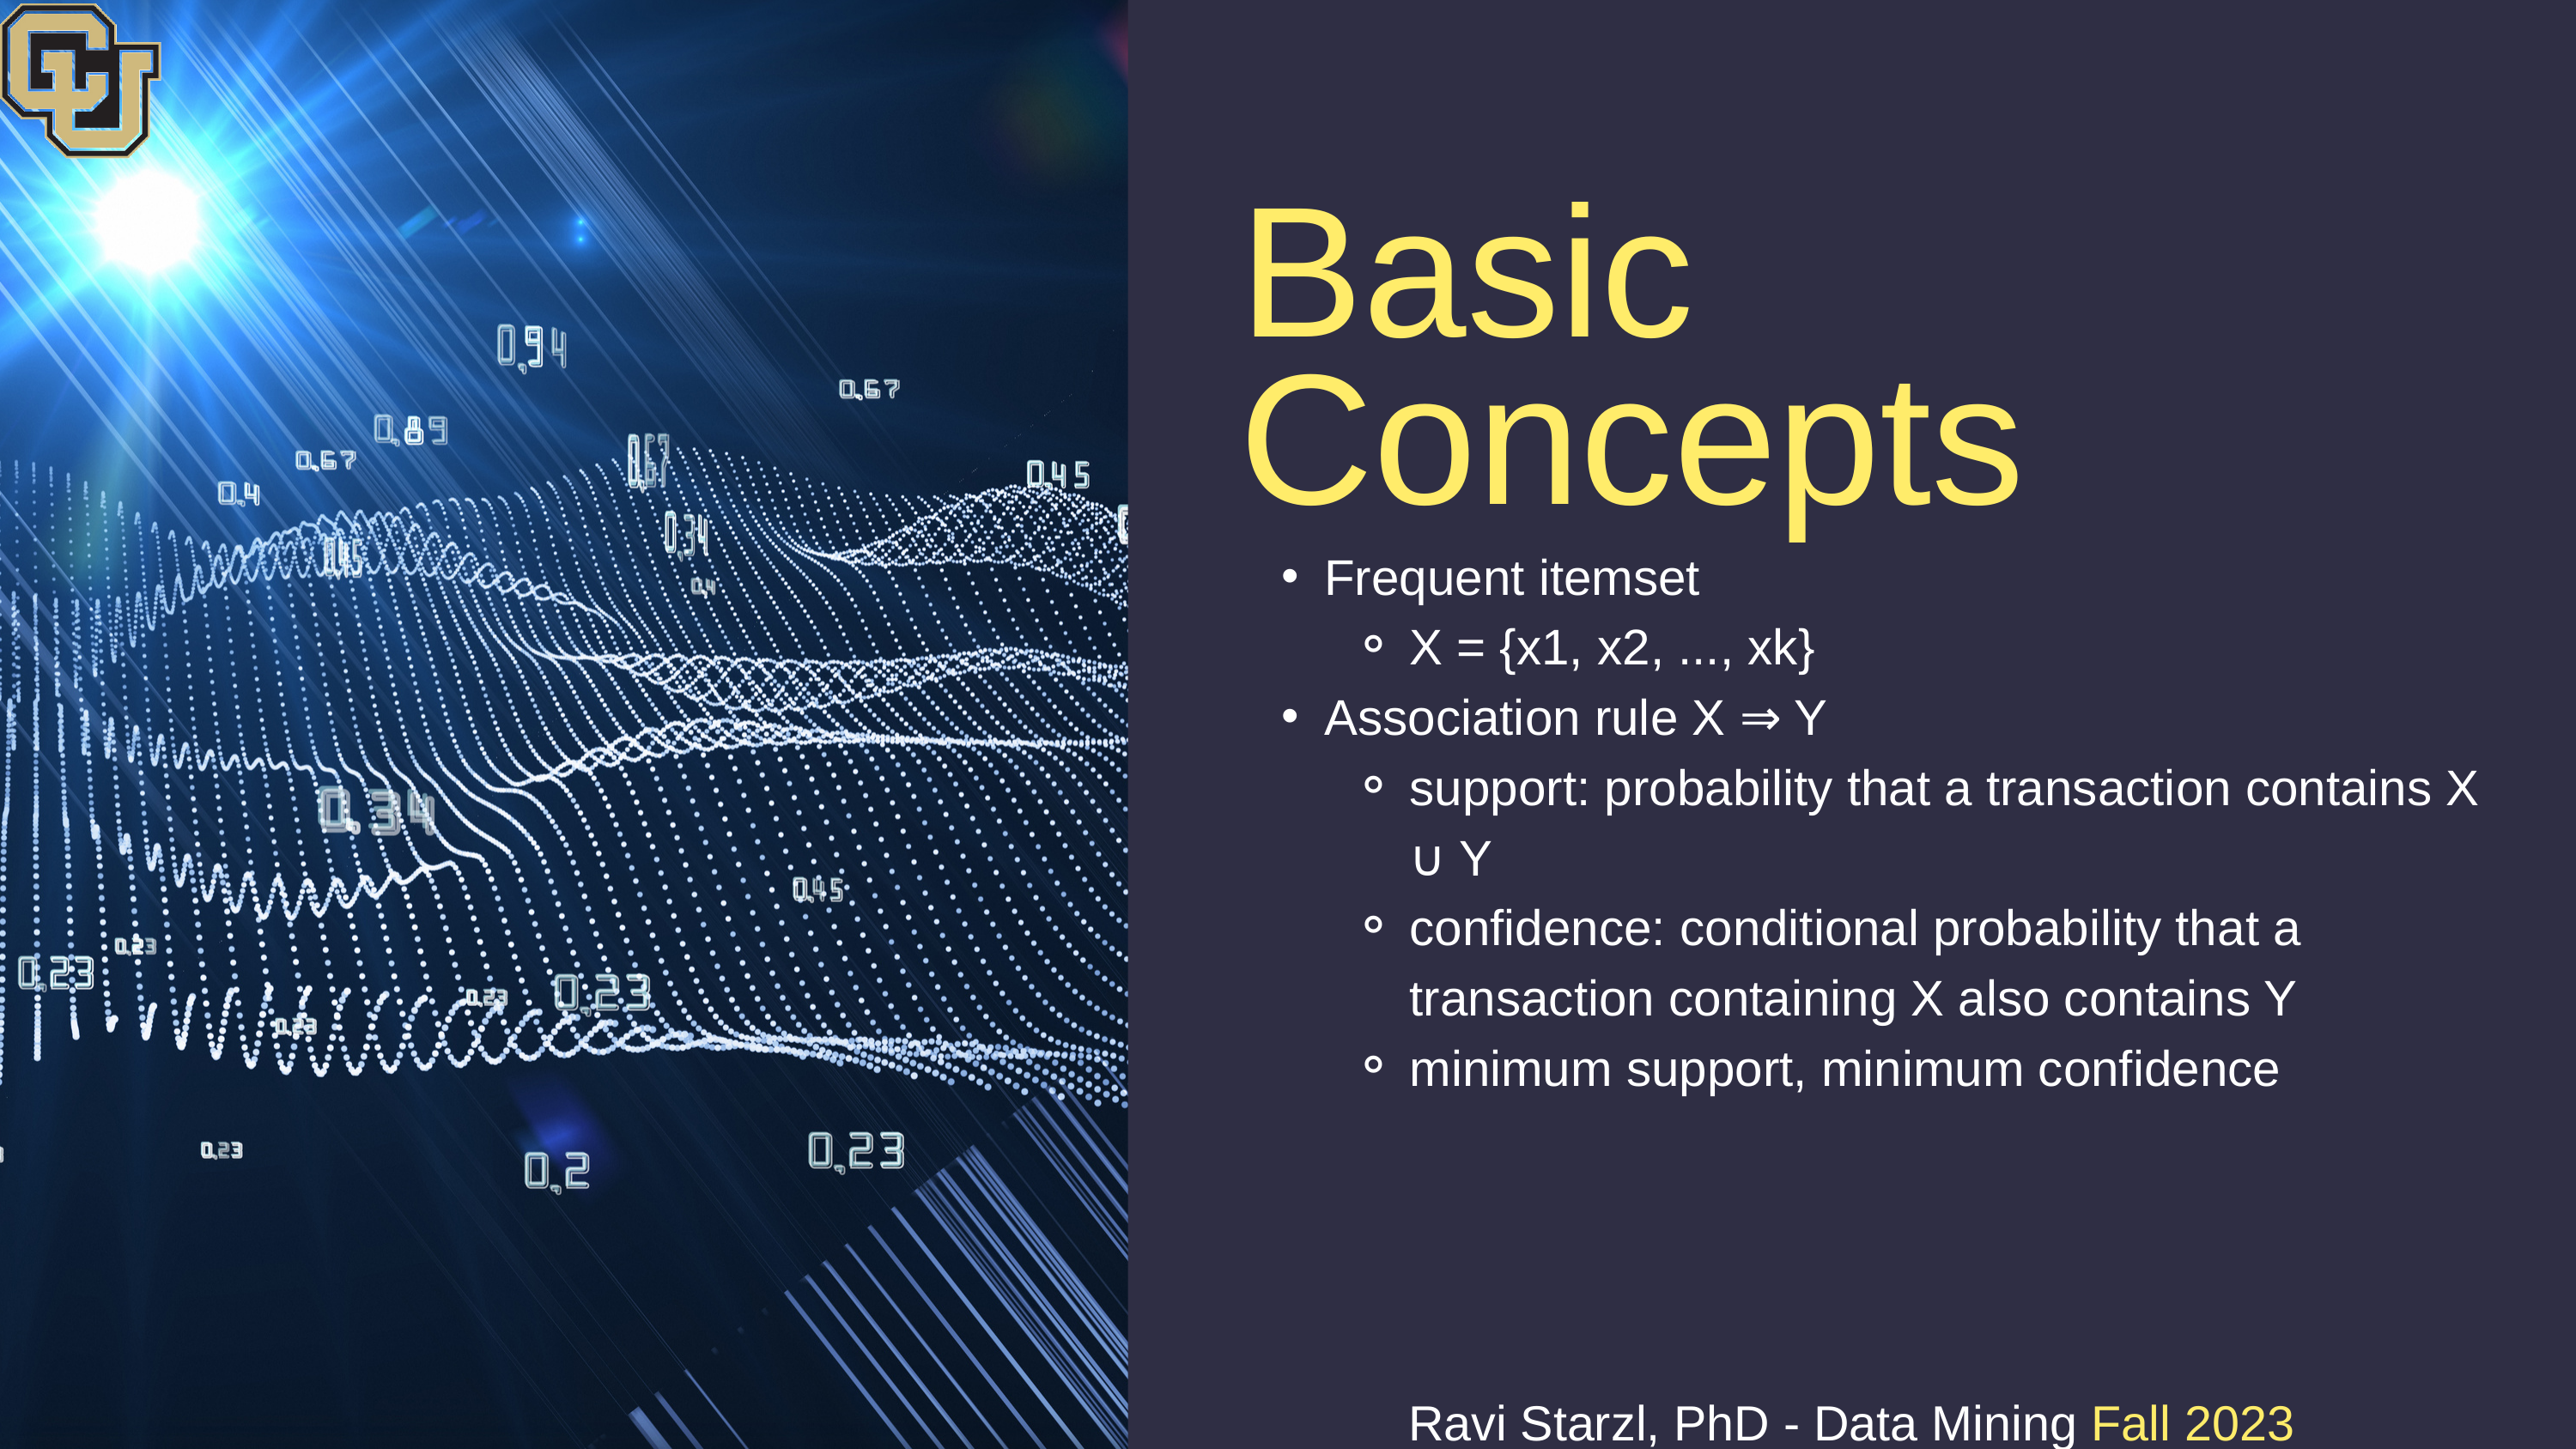

Basic Concepts
Frequent itemset
X = {x1, x2, ..., xk}
Association rule X ⇒ Y
support: probability that a transaction contains X ∪ Y
confidence: conditional probability that a transaction containing X also contains Y
minimum support, minimum confidence
Ravi Starzl, PhD - Data Mining Fall 2023